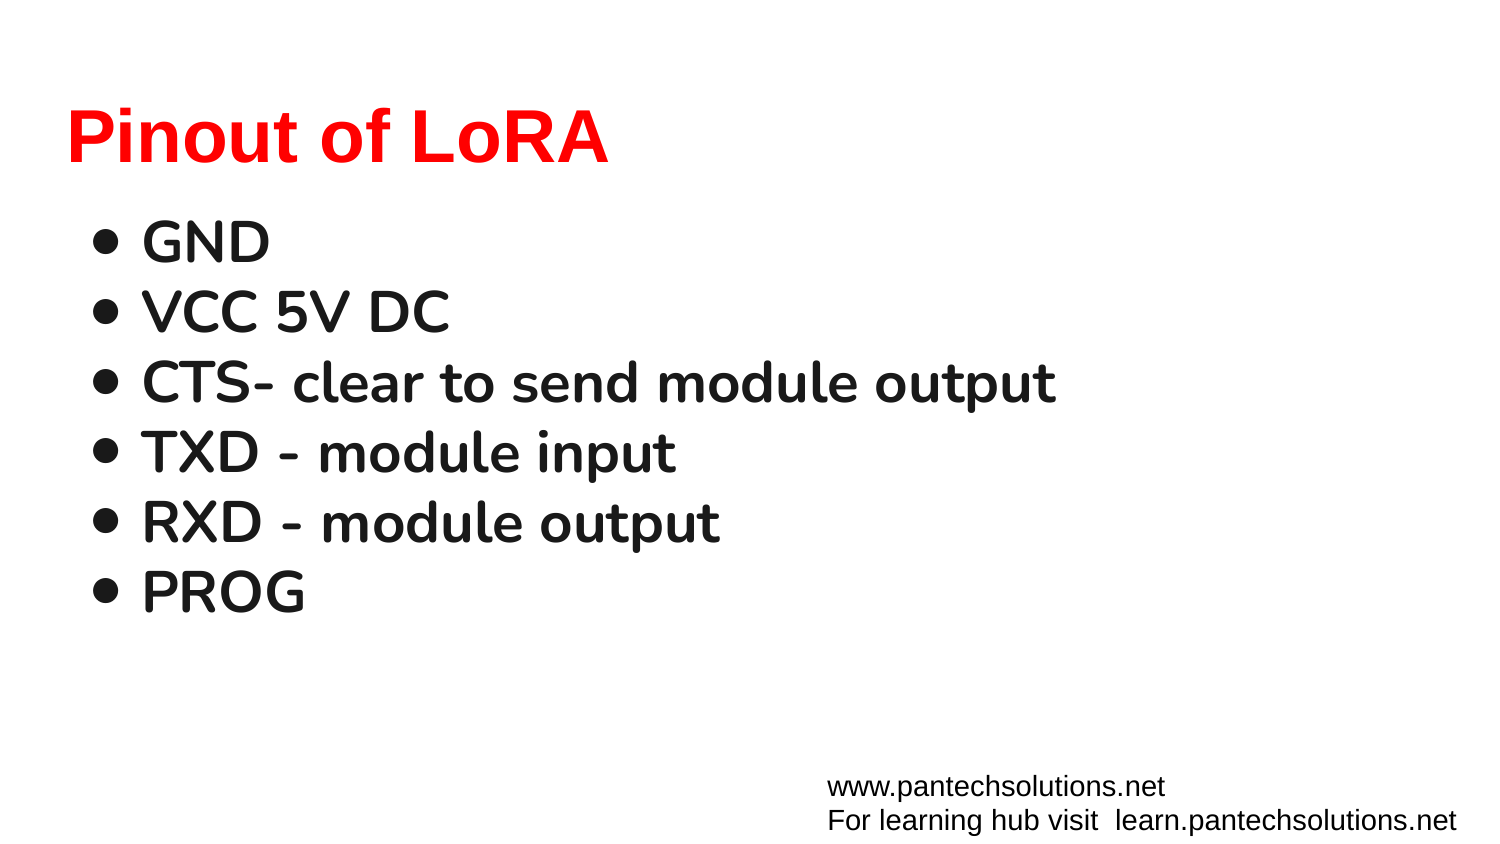

# Pinout of LoRA
GND
VCC 5V DC
CTS- clear to send module output
TXD - module input
RXD - module output
PROG

www.pantechsolutions.net
For learning hub visit  learn.pantechsolutions.net